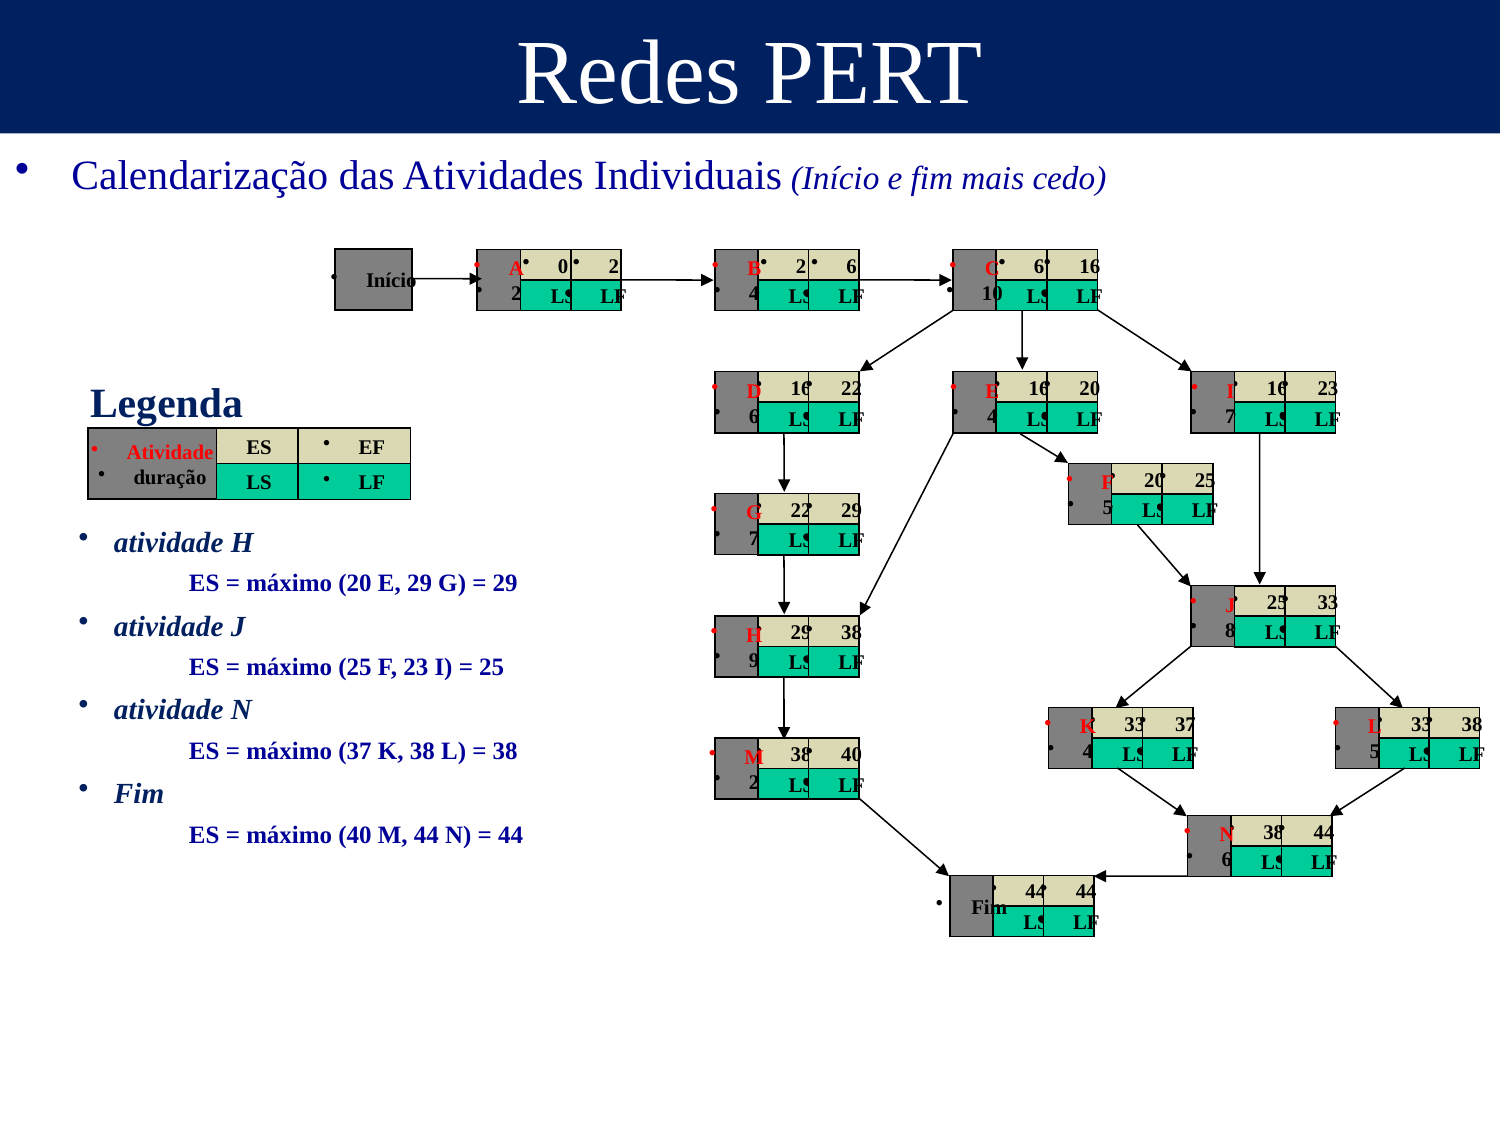

# Redes PERT
Calendarização das Atividades Individuais (Início e fim mais cedo)

Legenda

Início
A
2
0
2
LS
LF
B
4
2
6
LS
LF
C
10
6
16
LS
LF

D
6
16
22
LS
LF
E
4
16
20
LS
LF
I
7
16
23
LS
LF

F
5
20
25
LS
LF
G
7
22
29
LS
LF

J
8
25
33
LS
LF
H
9
29
38
LS
LF

K
4
33
37
LS
LF
L
5
33
38
LS
LF
M
2
38
40
LS
LF

N
6
38
44
LS
LF
Fim
44
44
LS
LF

Atividade
duração
ES
EF
LS
LF
atividade H
ES = máximo (20 E, 29 G) = 29
atividade J
ES = máximo (25 F, 23 I) = 25
atividade N
ES = máximo (37 K, 38 L) = 38
Fim
ES = máximo (40 M, 44 N) = 44